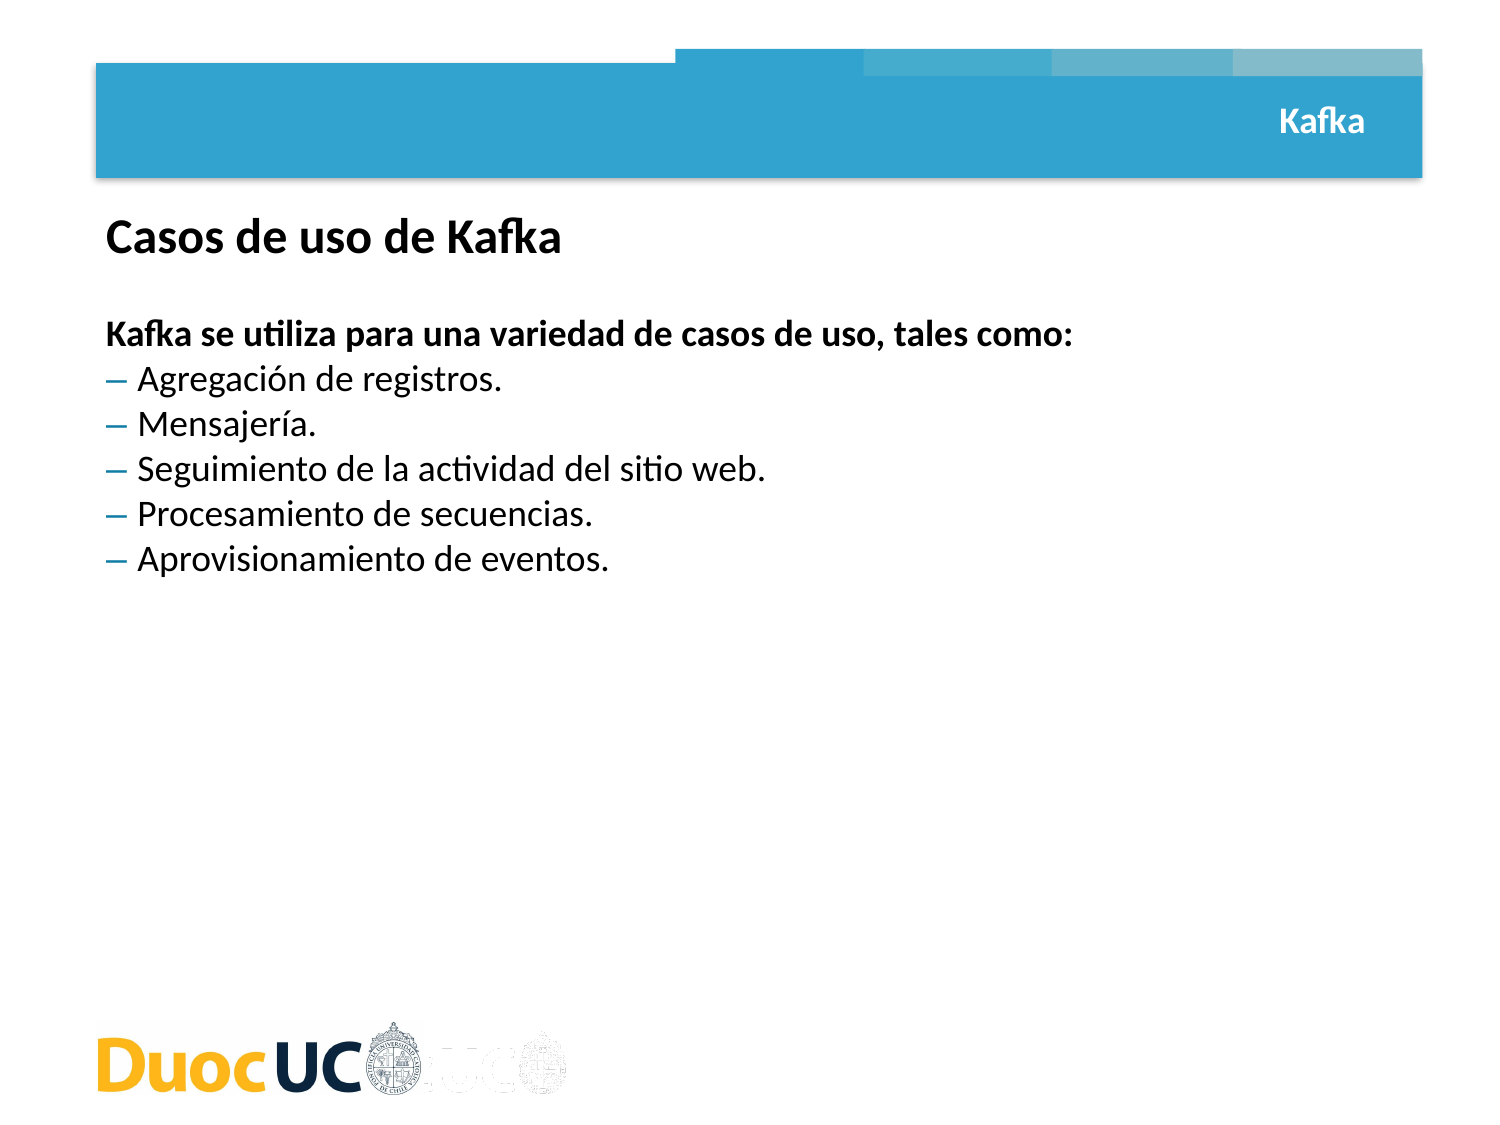

Kafka
Casos de uso de Kafka
Kafka se utiliza para una variedad de casos de uso, tales como:
– Agregación de registros.
– Mensajería.
– Seguimiento de la actividad del sitio web.
– Procesamiento de secuencias.
– Aprovisionamiento de eventos.